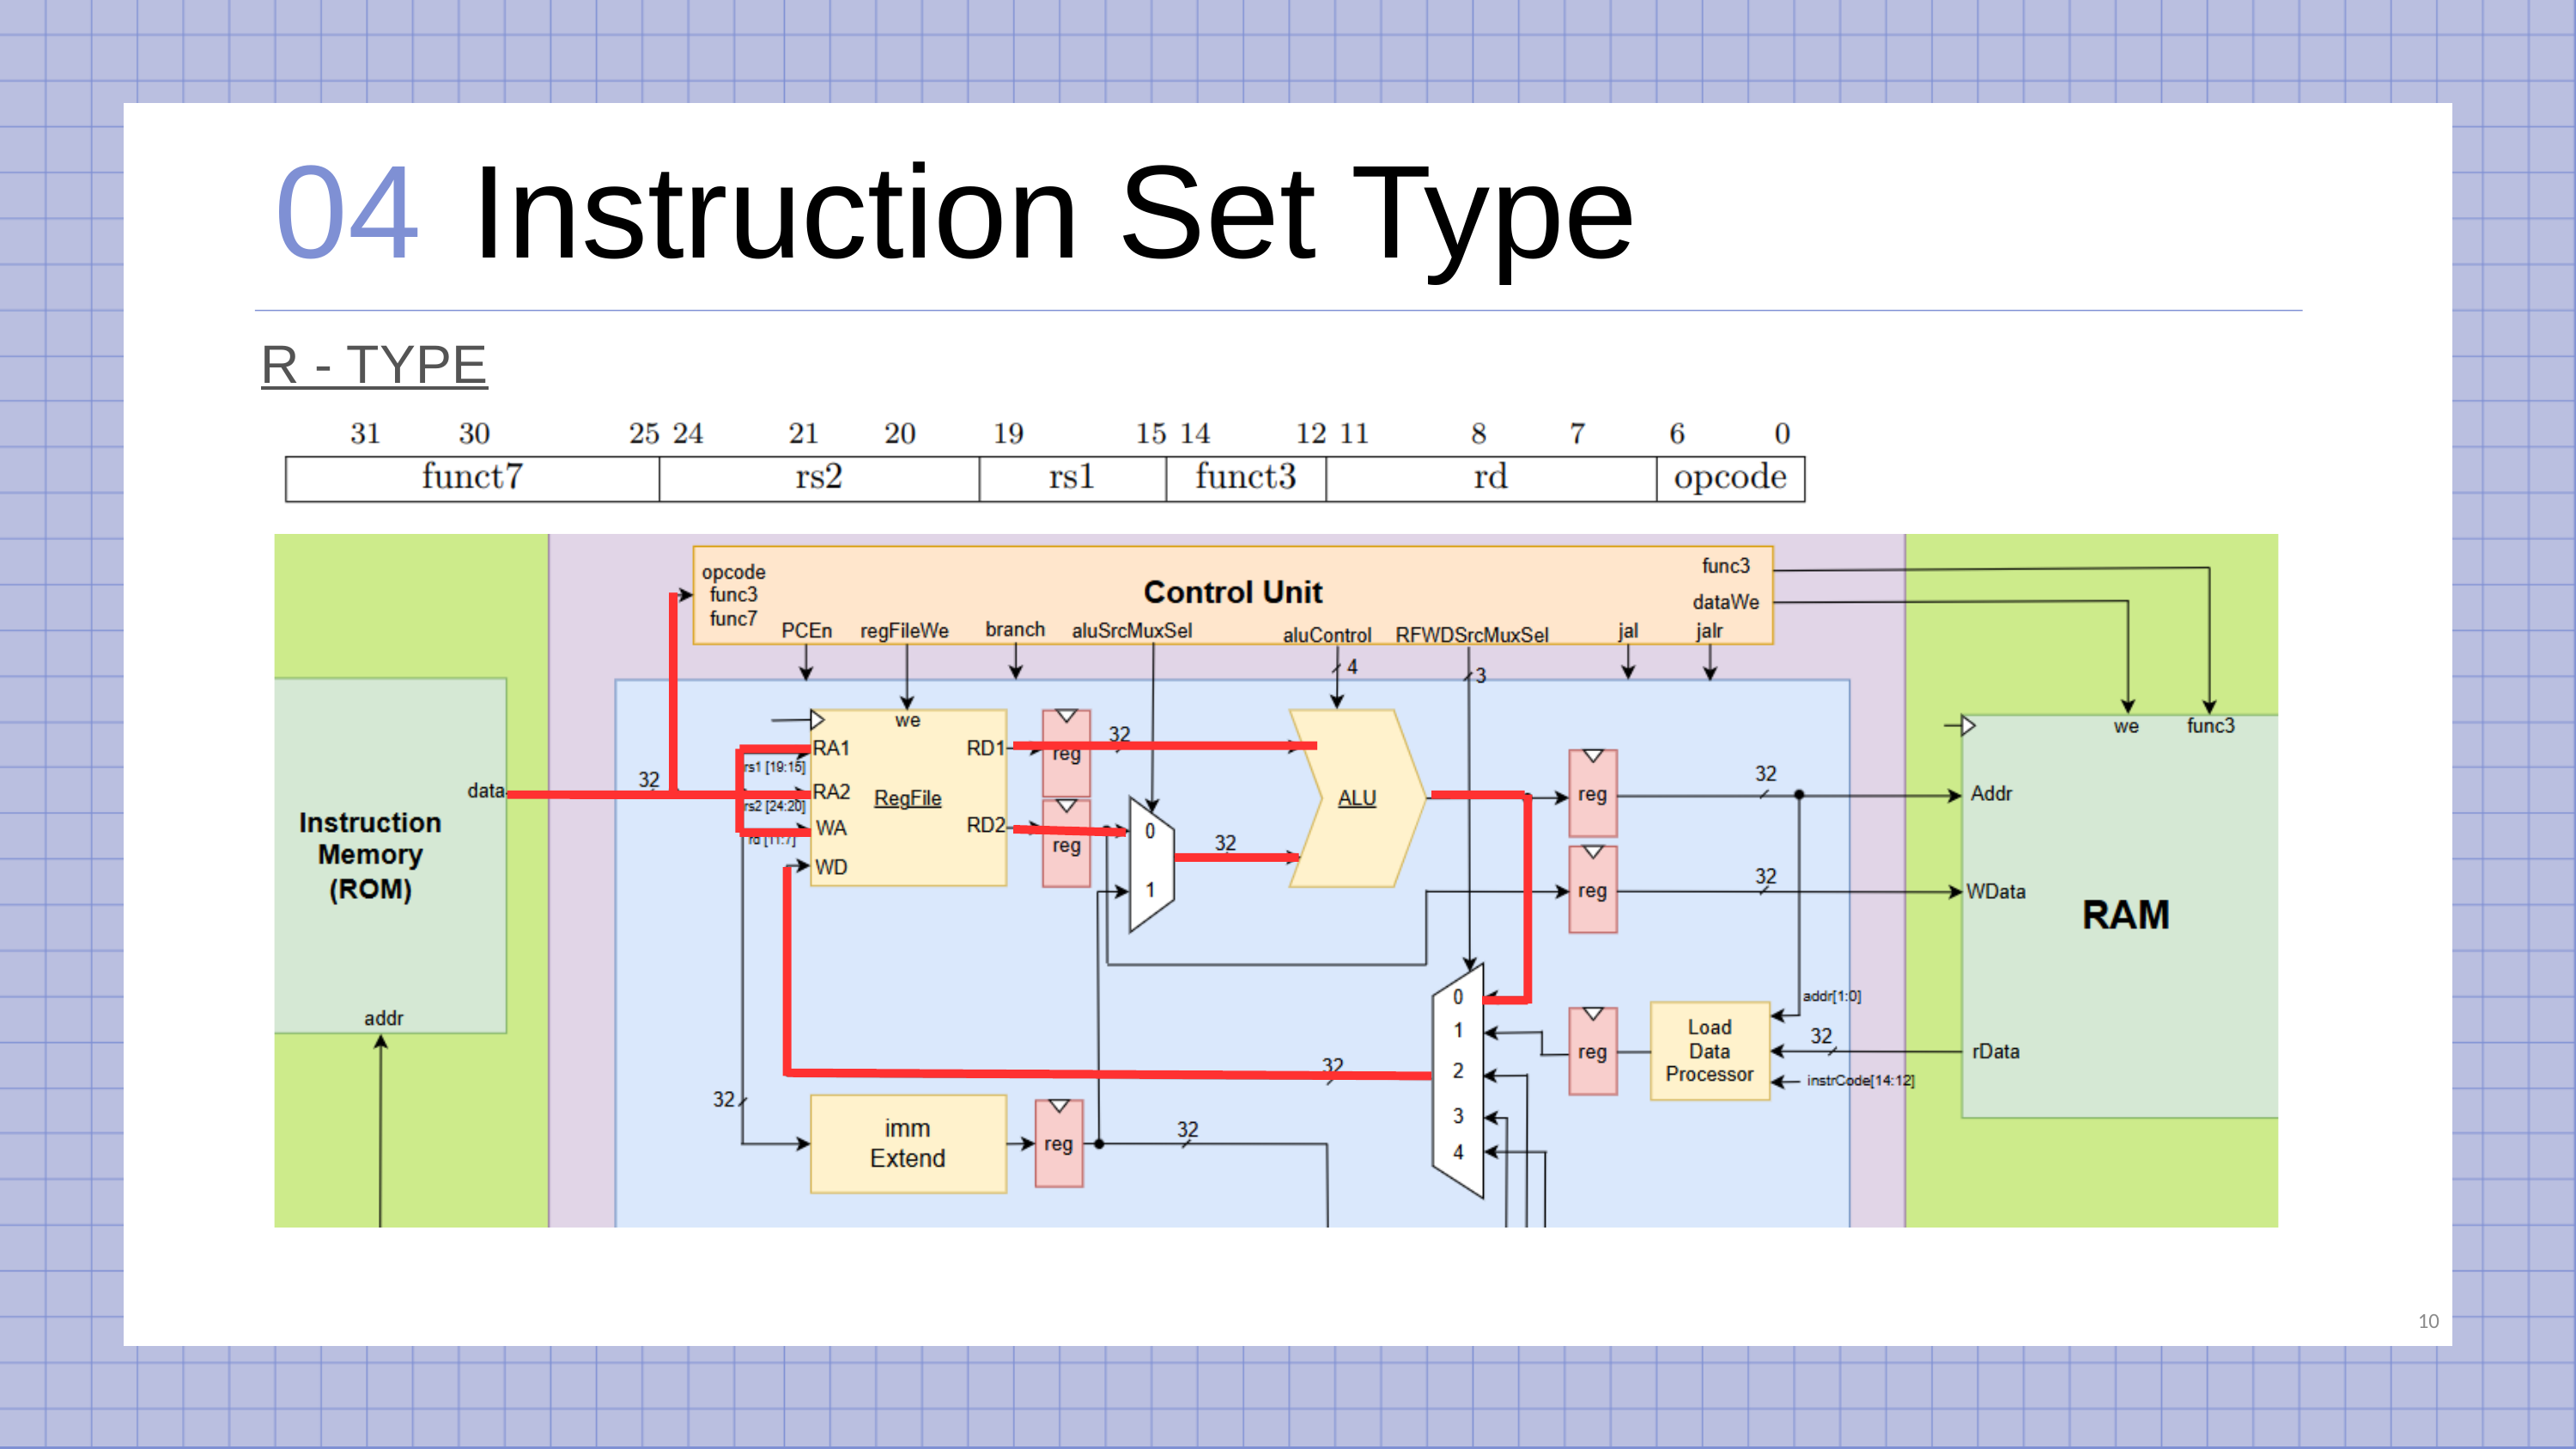

04
Instruction Set Type

R - TYPE

10